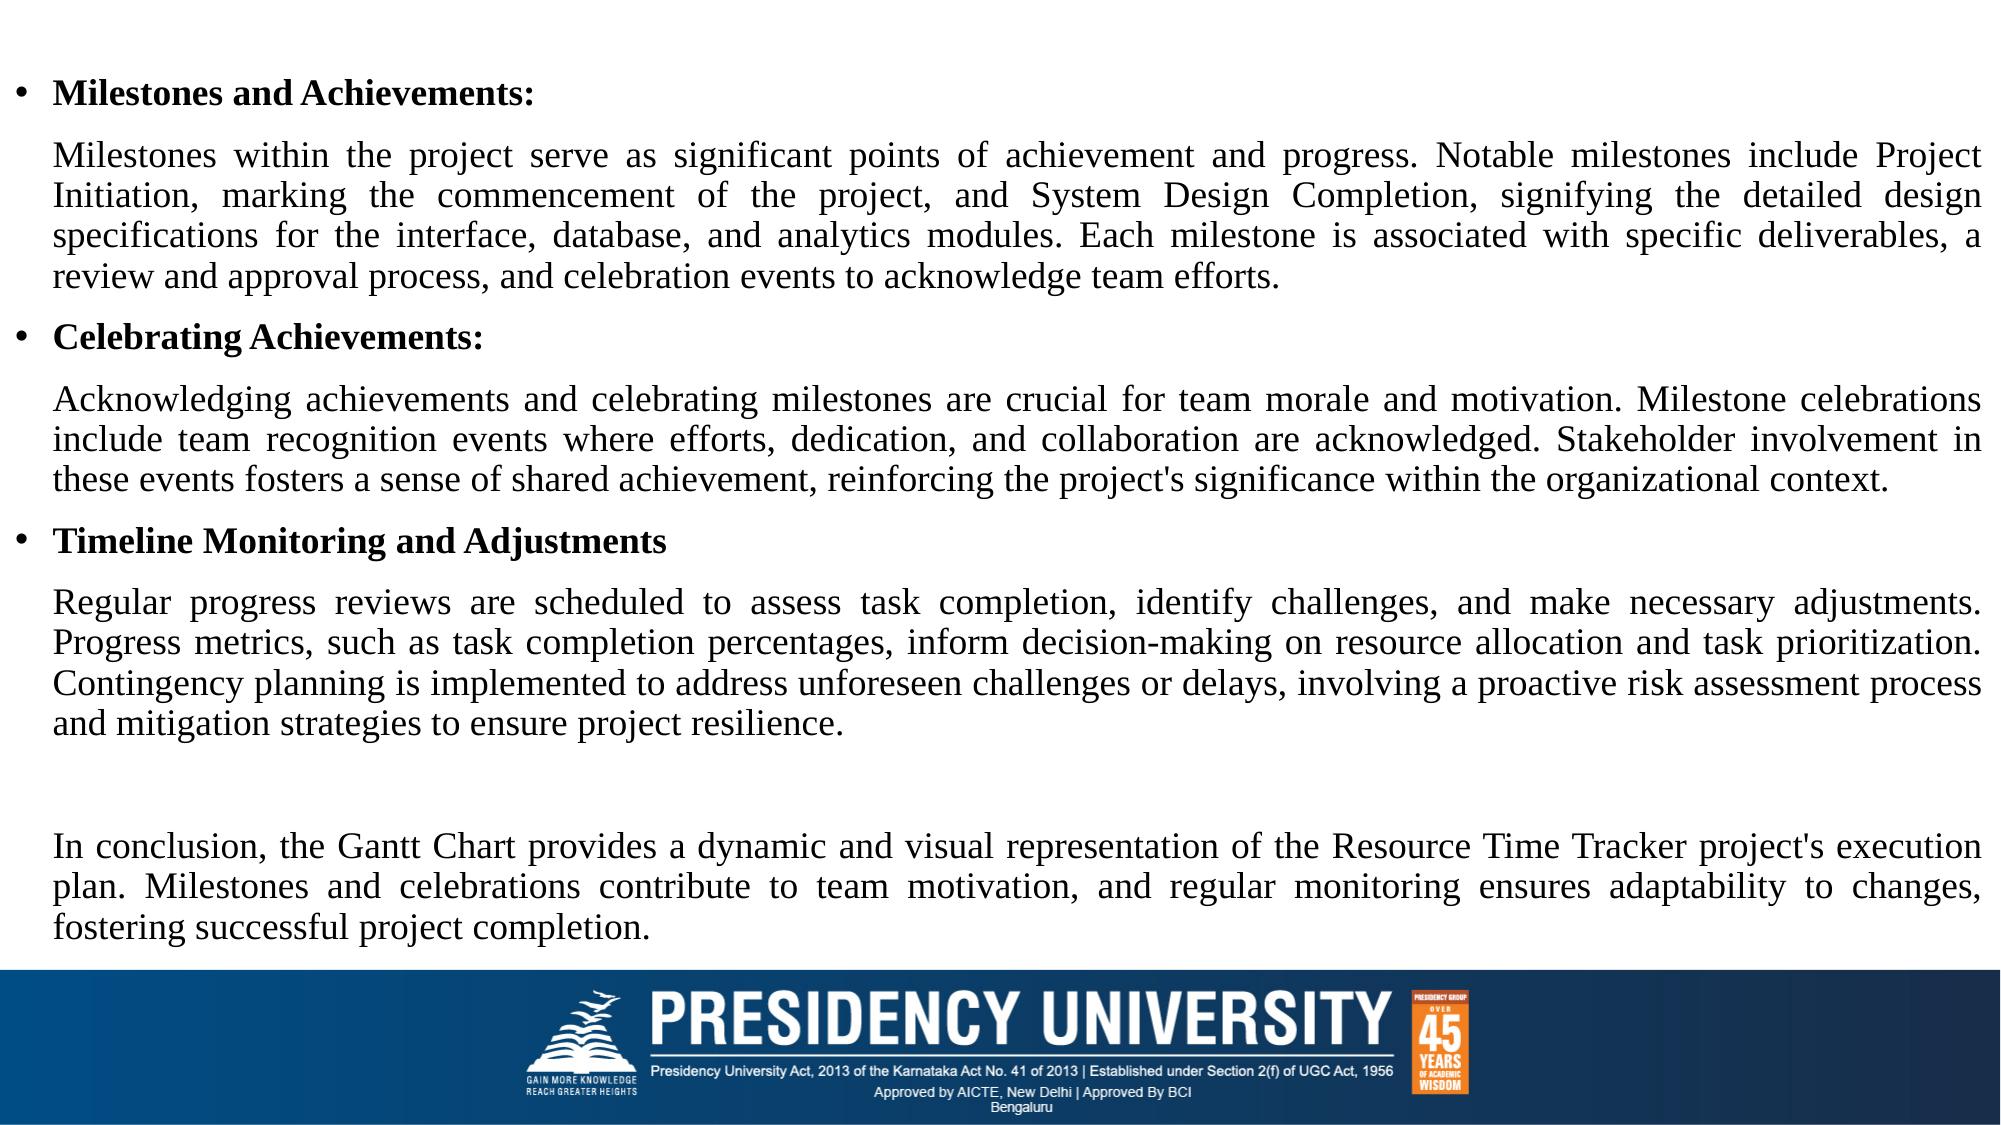

Milestones and Achievements:
	Milestones within the project serve as significant points of achievement and progress. Notable milestones include Project Initiation, marking the commencement of the project, and System Design Completion, signifying the detailed design specifications for the interface, database, and analytics modules. Each milestone is associated with specific deliverables, a review and approval process, and celebration events to acknowledge team efforts.
Celebrating Achievements:
	Acknowledging achievements and celebrating milestones are crucial for team morale and motivation. Milestone celebrations include team recognition events where efforts, dedication, and collaboration are acknowledged. Stakeholder involvement in these events fosters a sense of shared achievement, reinforcing the project's significance within the organizational context.
Timeline Monitoring and Adjustments
	Regular progress reviews are scheduled to assess task completion, identify challenges, and make necessary adjustments. Progress metrics, such as task completion percentages, inform decision-making on resource allocation and task prioritization. Contingency planning is implemented to address unforeseen challenges or delays, involving a proactive risk assessment process and mitigation strategies to ensure project resilience.

	In conclusion, the Gantt Chart provides a dynamic and visual representation of the Resource Time Tracker project's execution plan. Milestones and celebrations contribute to team motivation, and regular monitoring ensures adaptability to changes, fostering successful project completion.